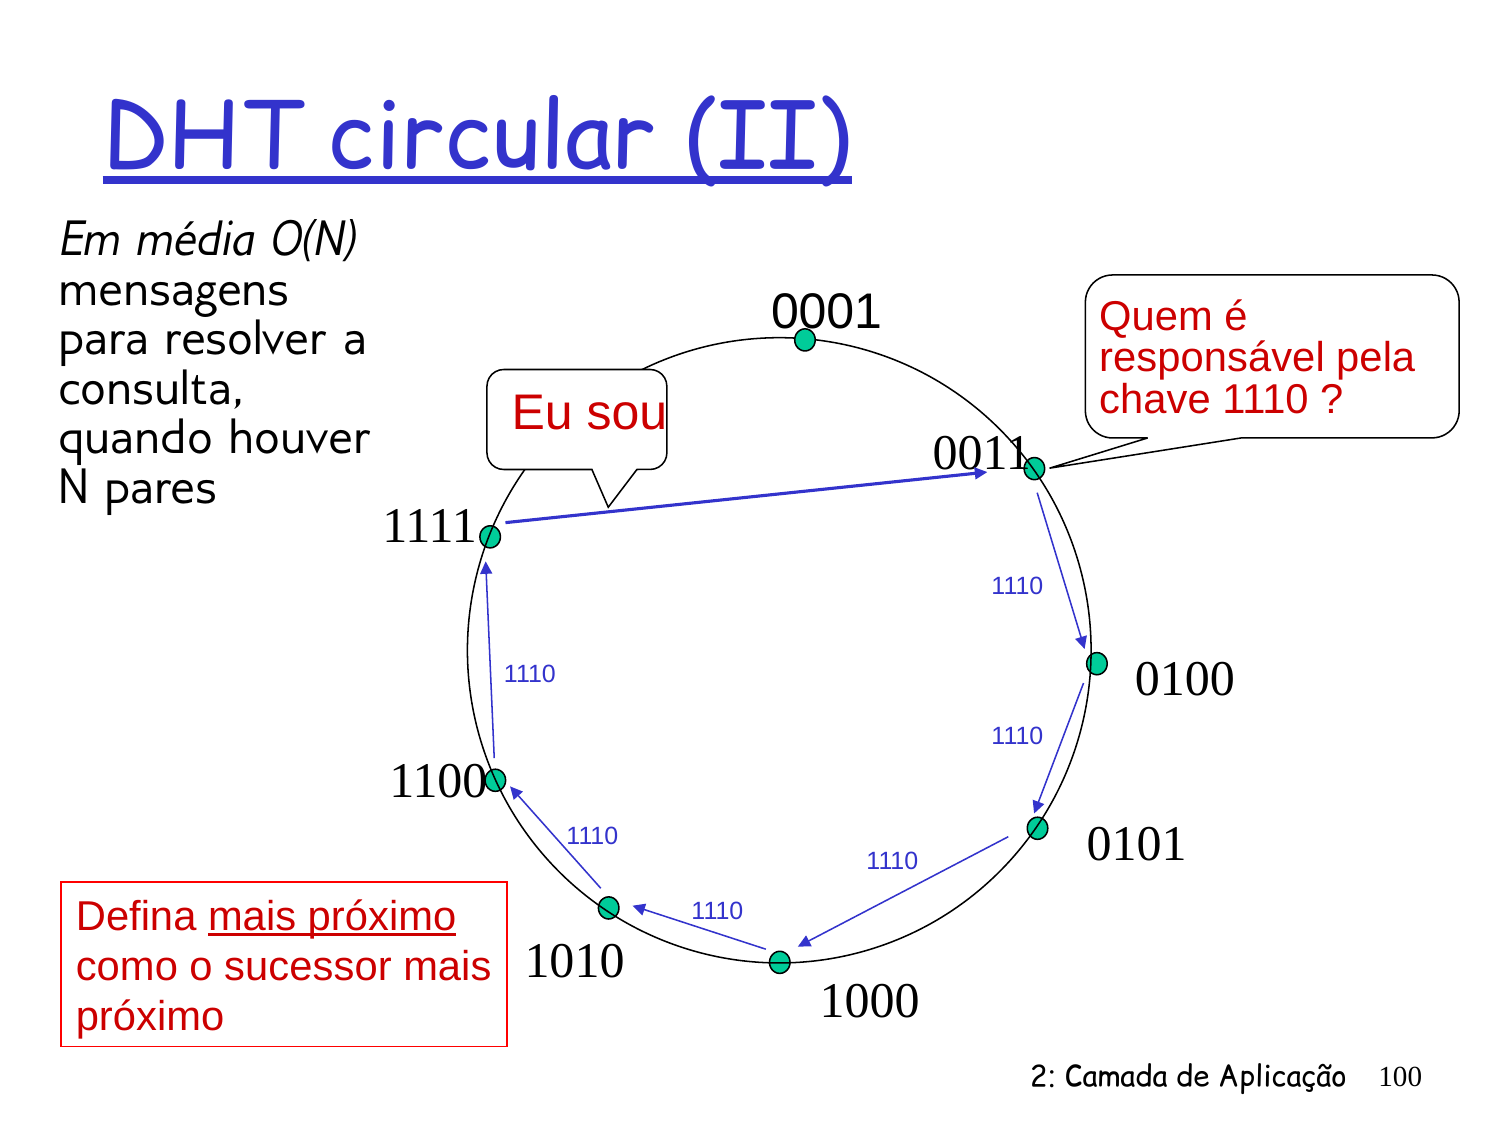

# DHT circular (II)
Em média O(N) mensagens para resolver a consulta, quando houver N pares
0001

Quem é responsável pela chave 1110 ?

Eu sou
0011

1111

1110
0100
1110

1110
1100

0101
1110

1110
Defina mais próximo
como o sucessor mais
próximo
1110

1010

1000
2: Camada de Aplicação
100